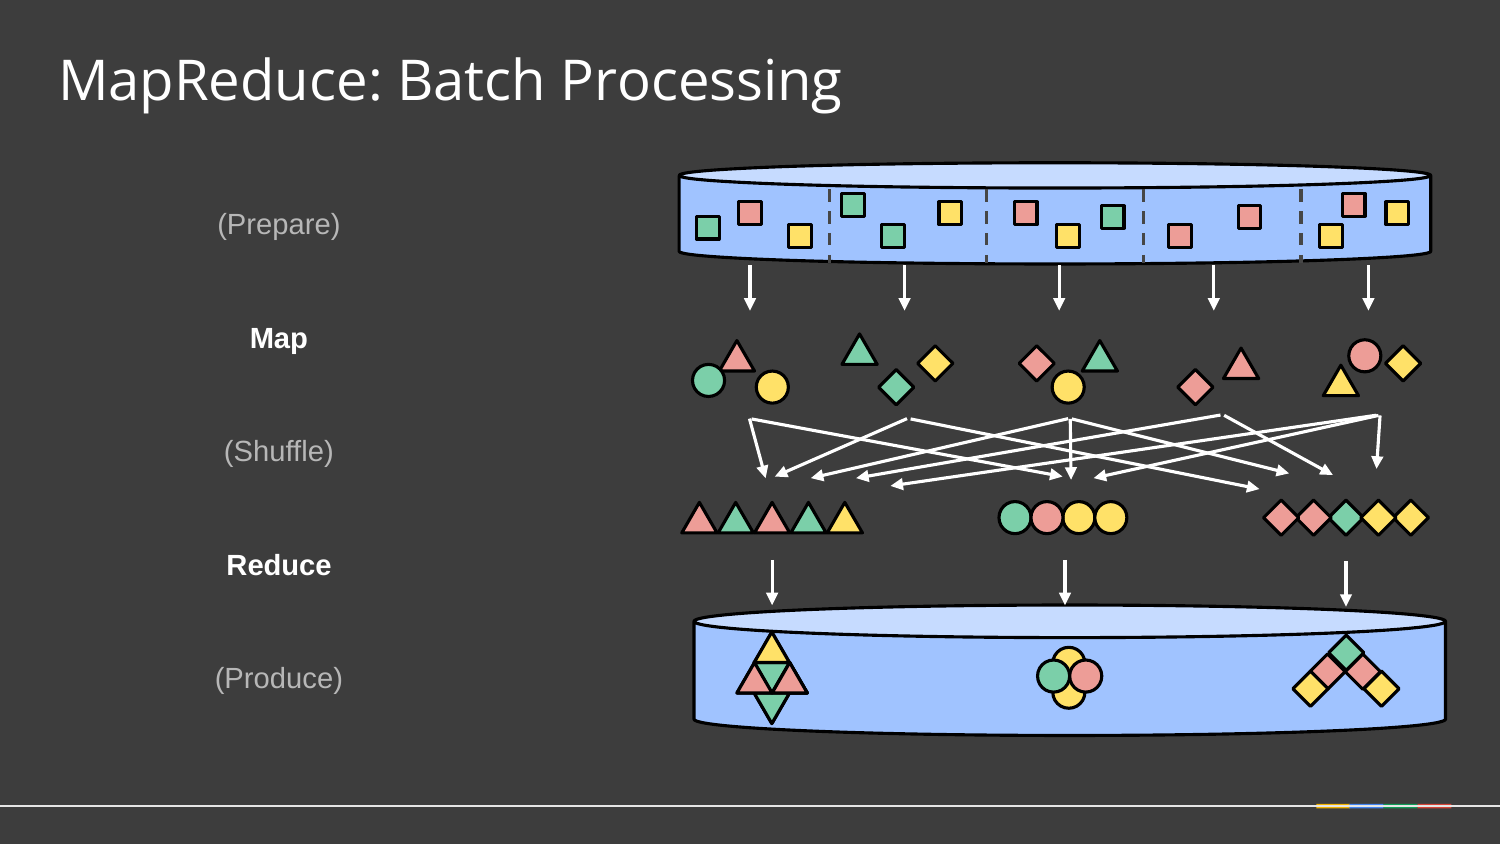

MapReduce: Batch Processing

(Prepare)

Map

(Shuffle)

Reduce

(Produce)